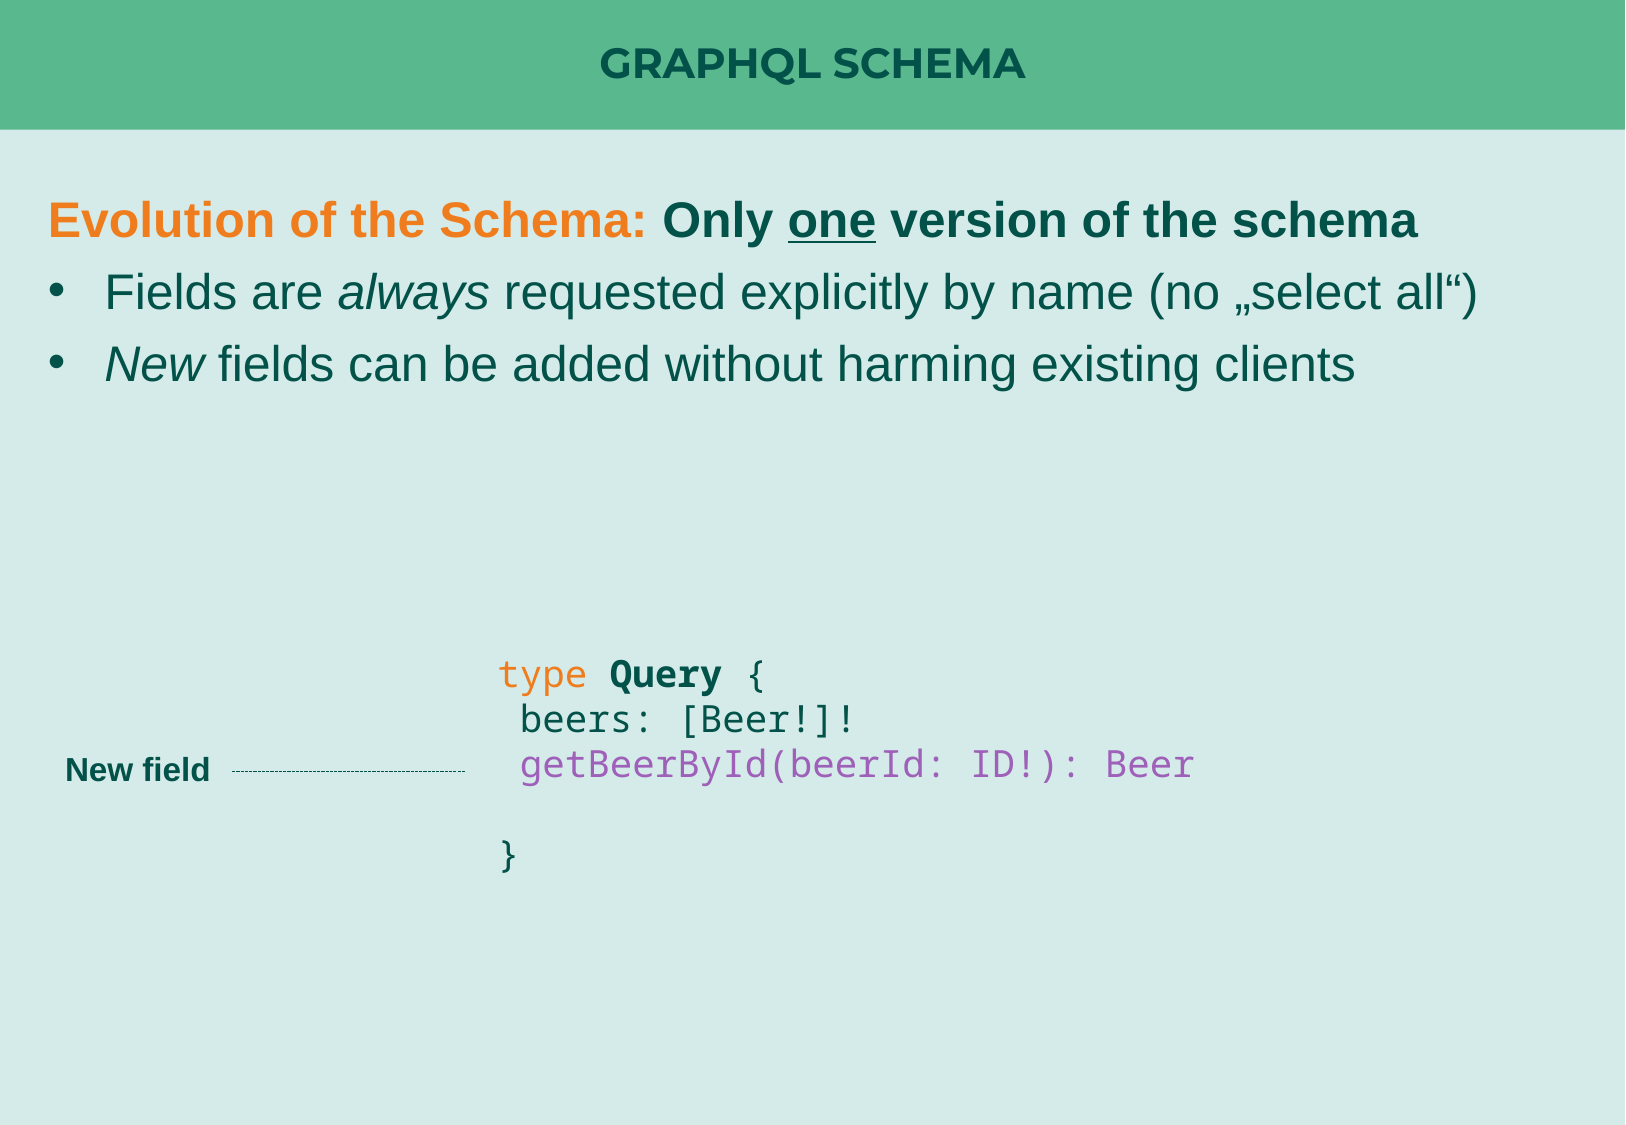

# GraphQL Schema
Evolution of the Schema: Only one version of the schema
Fields are always requested explicitly by name (no „select all“)
New fields can be added without harming existing clients
type Query {
 beers: [Beer!]!
 getBeerById(beerId: ID!): Beer

}
New field